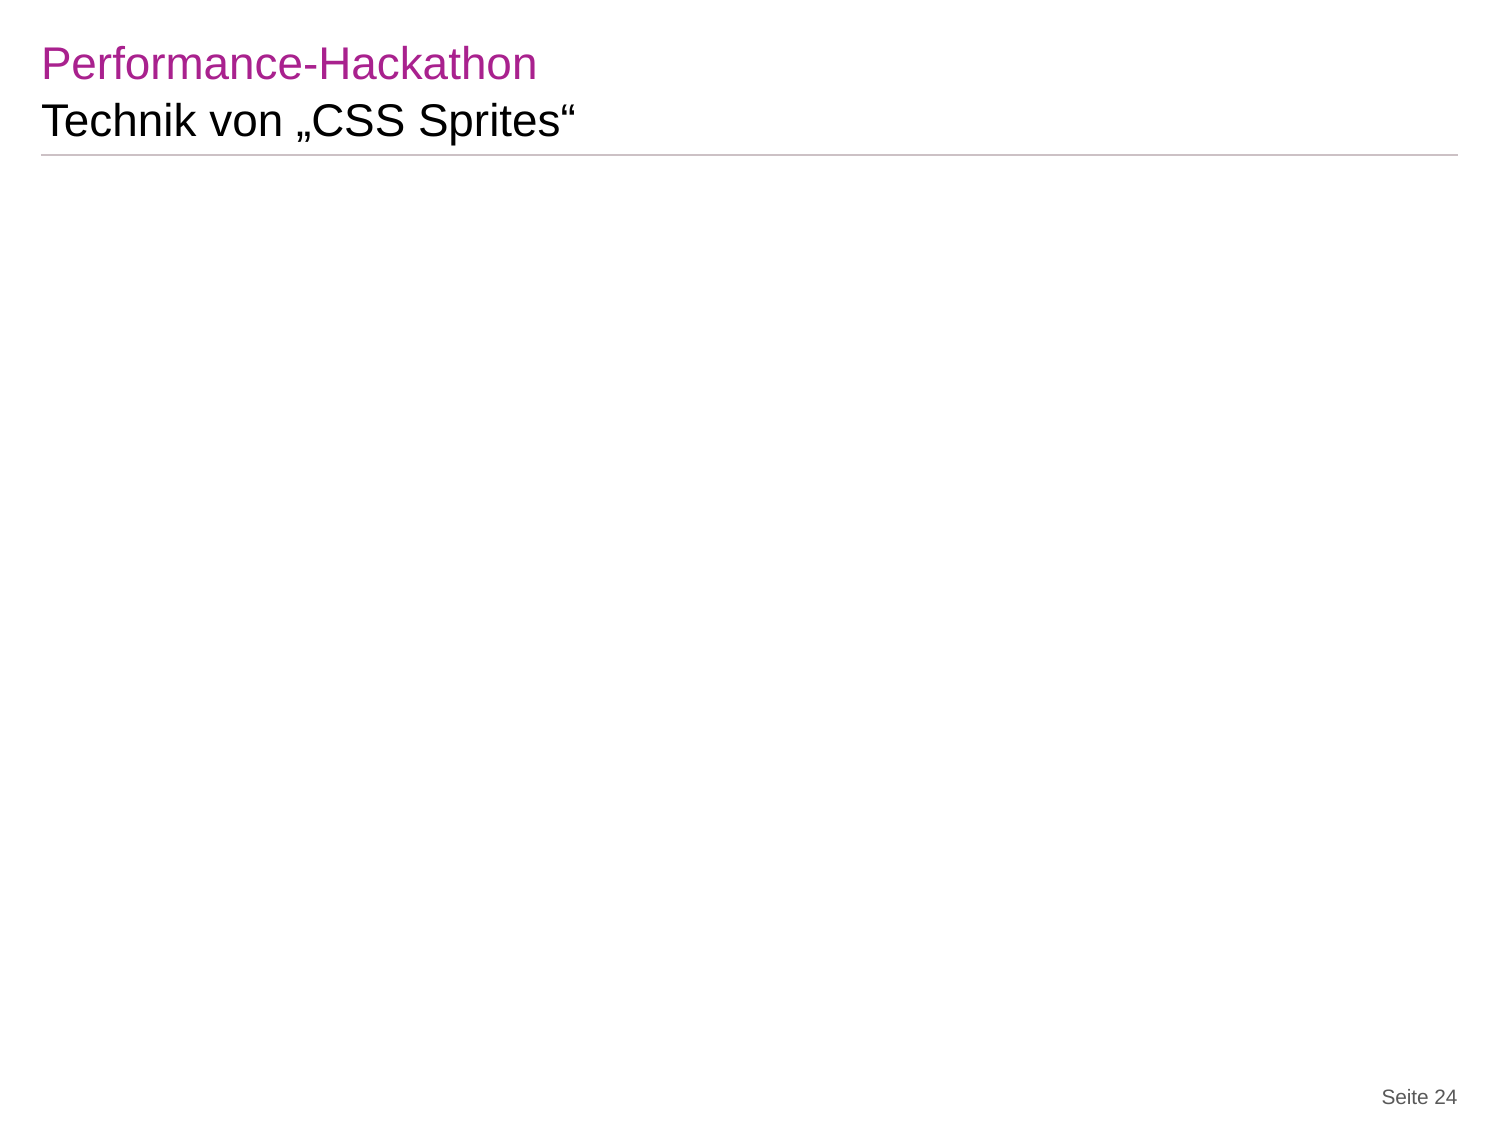

# Performance-Hackathon
Technik von „CSS Sprites“
CSS Class (.) oder ID (#) definieren
Background definieren
Pro Bild Anfangskoordinate definieren (oben links)
Breite & Höhe definieren

Beispiel:
.sprite {
     background-image: url(spritesheet.png);
     background-repeat: no-repeat;
     display: block;
}

.sprite-github {
     background-position: -5px -5px;
     height: 30px;
     width: 30px;
}

Seite 24